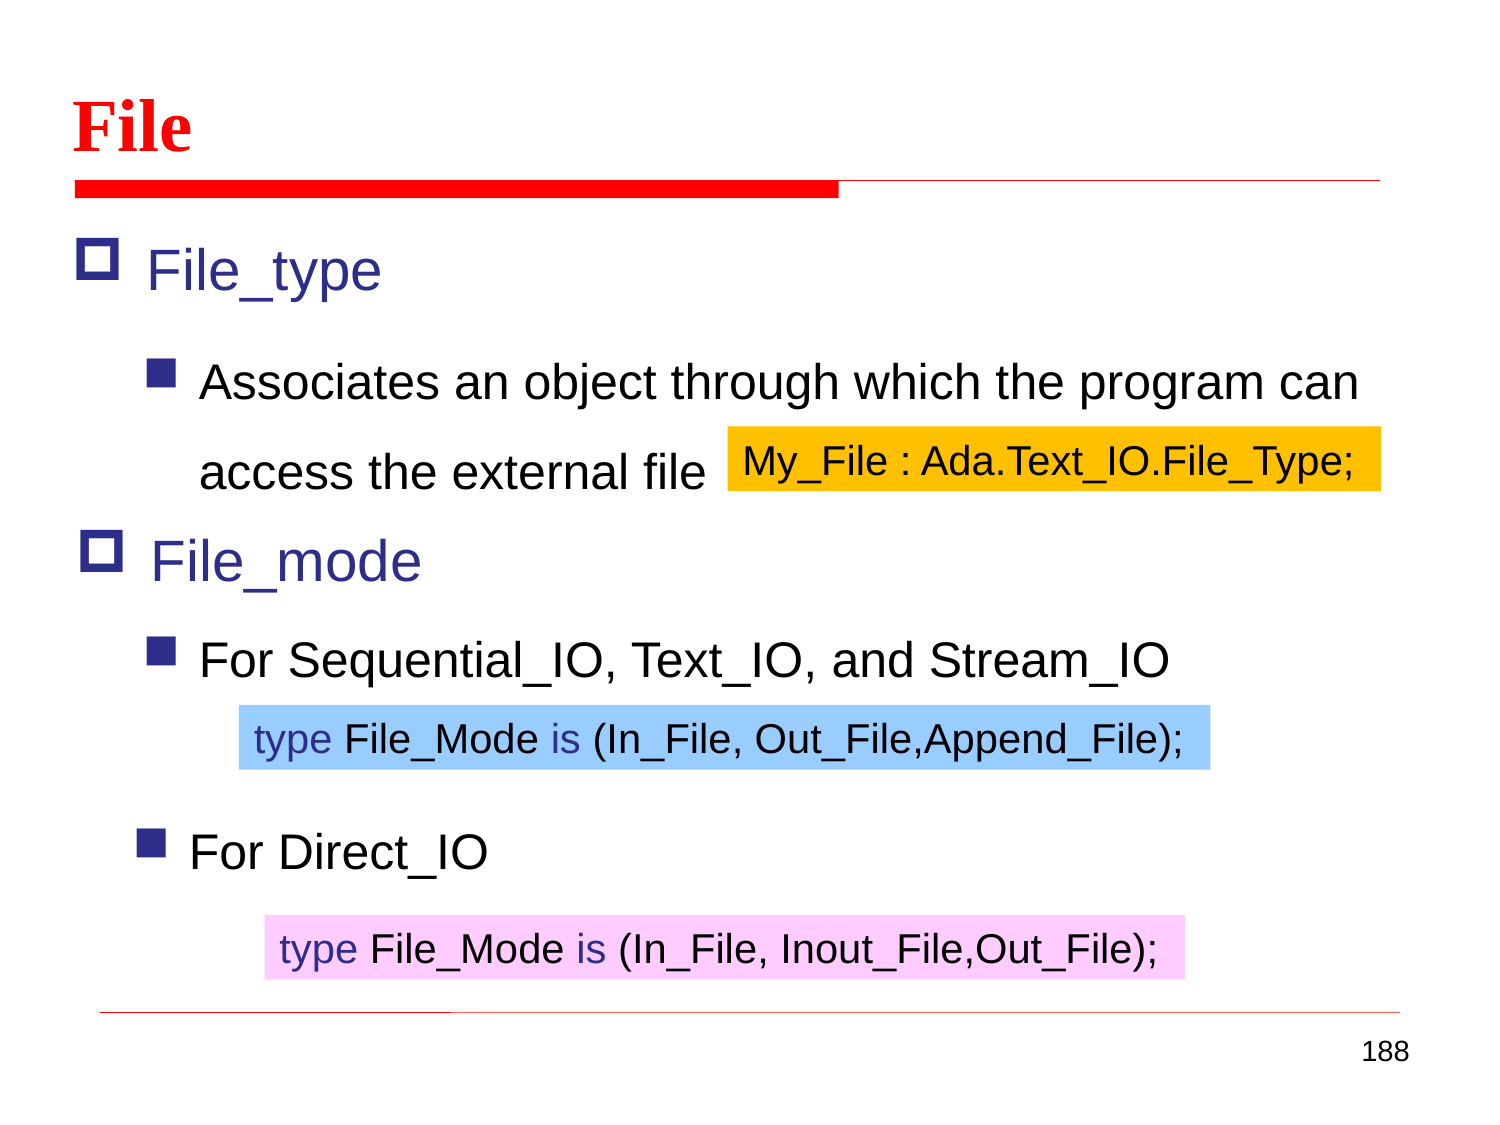

File
File_type
Associates an object through which the program can access the external file
My_File : Ada.Text_IO.File_Type;
File_mode
For Sequential_IO, Text_IO, and Stream_IO
type File_Mode is (In_File, Out_File,Append_File);
For Direct_IO
type File_Mode is (In_File, Inout_File,Out_File);
188